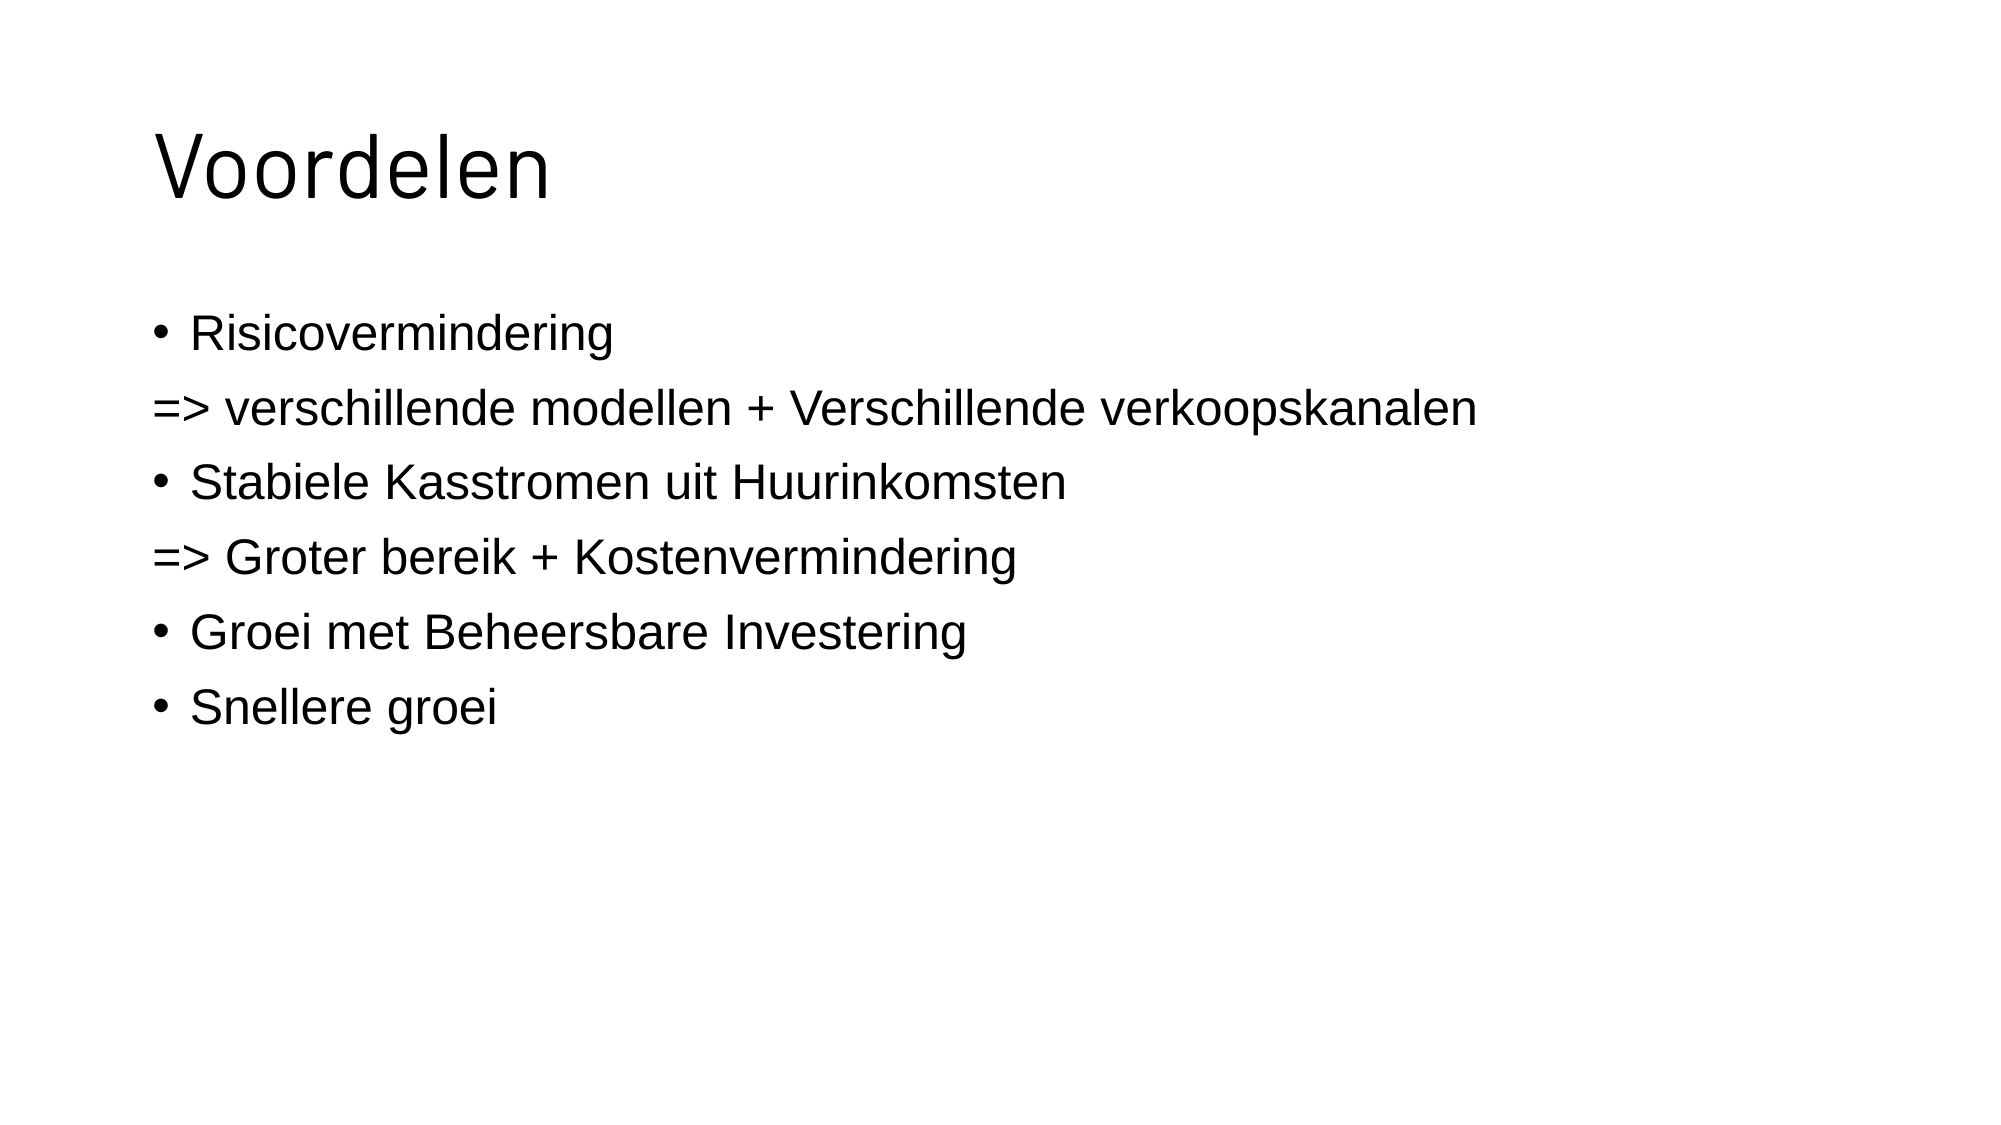

# Voordelen
Risicovermindering
=> verschillende modellen + Verschillende verkoopskanalen
Stabiele Kasstromen uit Huurinkomsten
=> Groter bereik + Kostenvermindering
Groei met Beheersbare Investering
Snellere groei